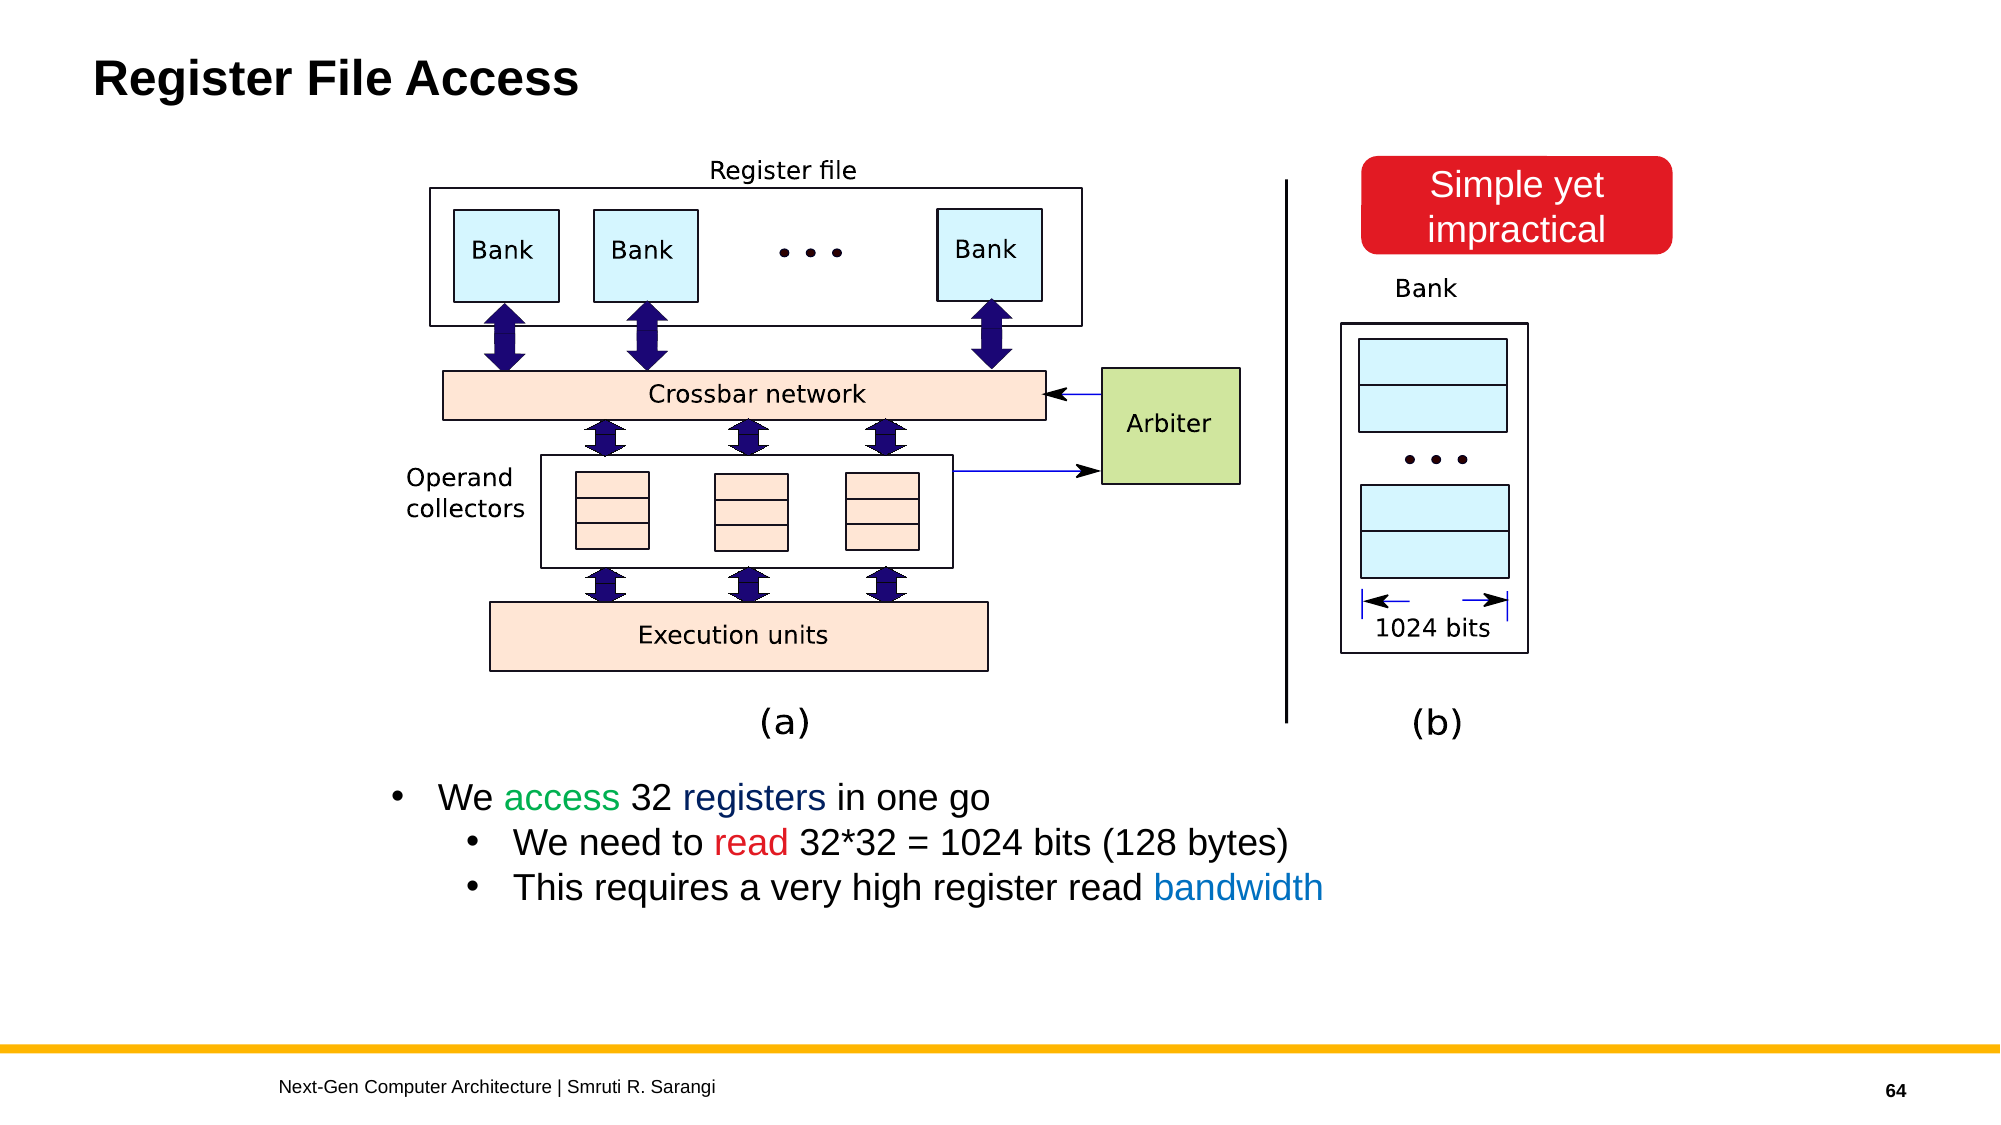

# Register File Access
Simple yet impractical

We access 32 registers in one go
We need to read 32*32 = 1024 bits (128 bytes)
This requires a very high register read bandwidth
Next-Gen Computer Architecture | Smruti R. Sarangi
64